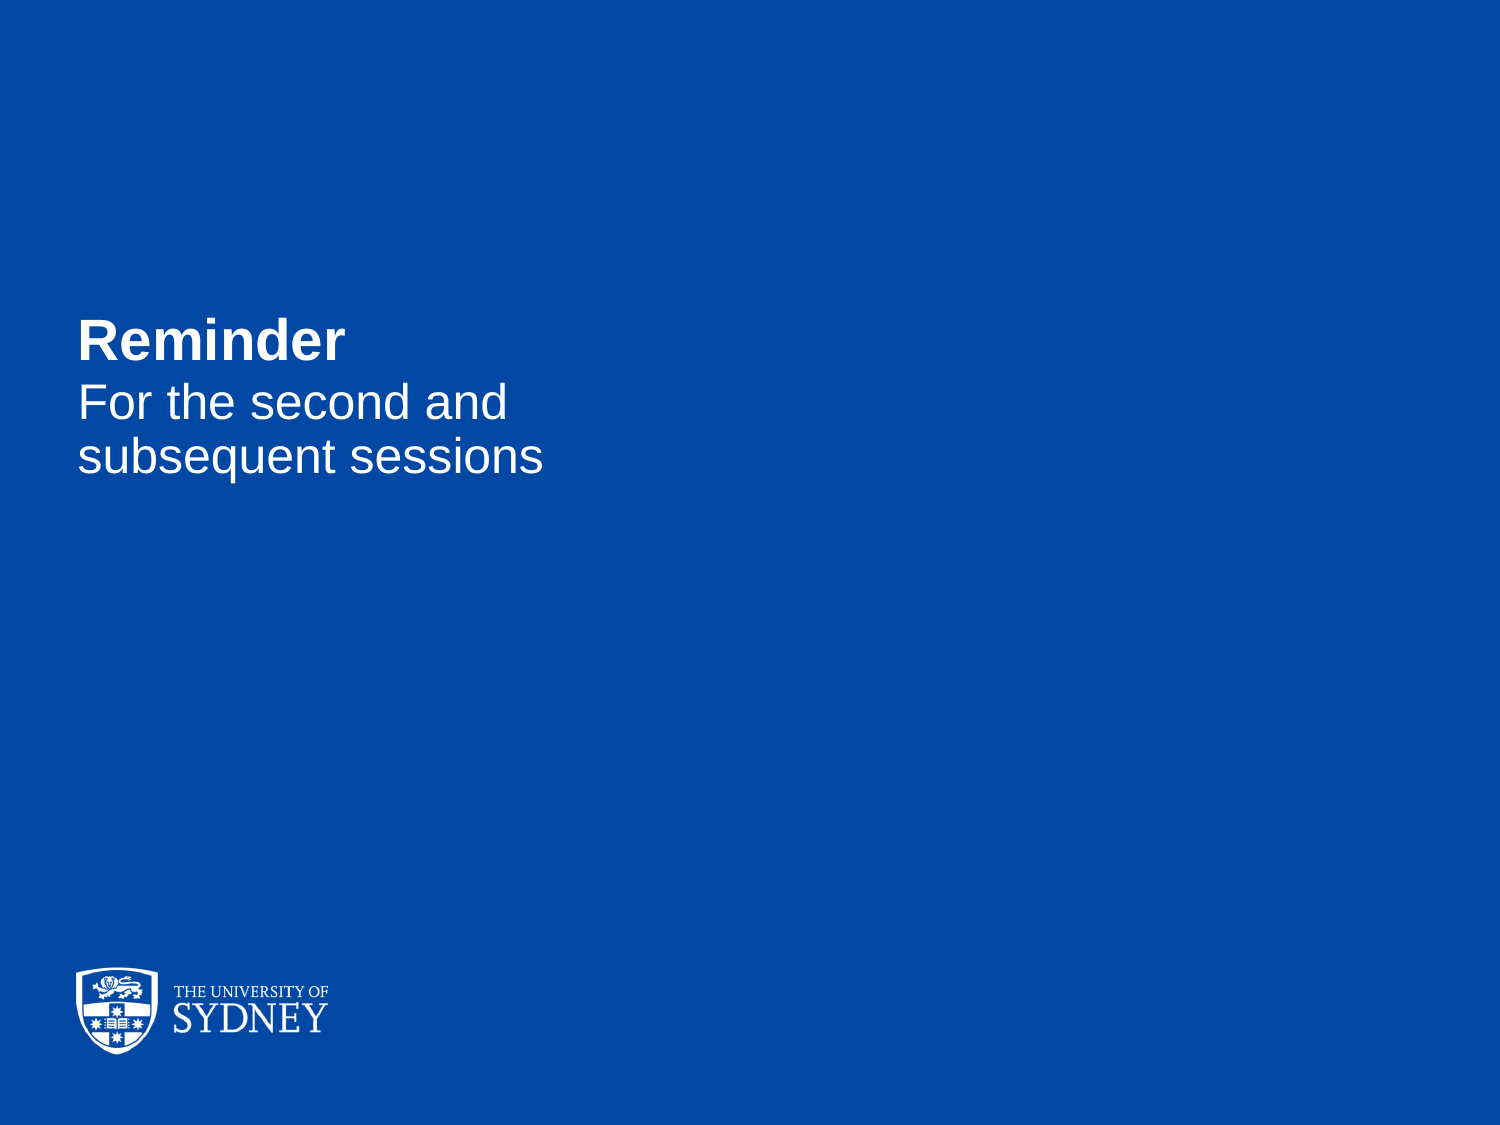

# Reminder
For the second and subsequent sessions